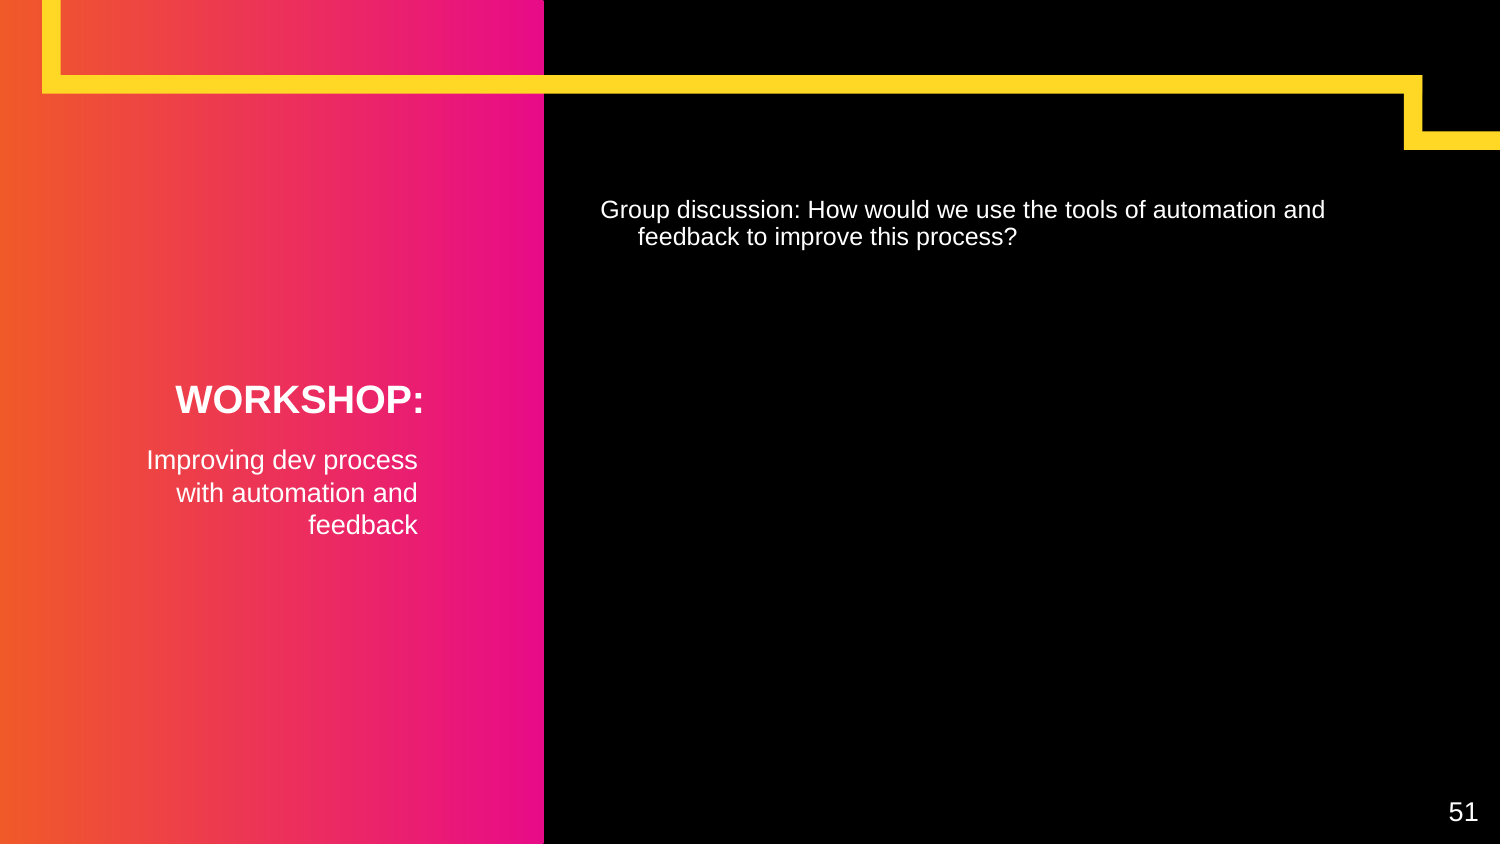

Group discussion: How would we use the tools of automation and feedback to improve this process?
# WORKSHOP:
Improving dev process with automation and feedback
51